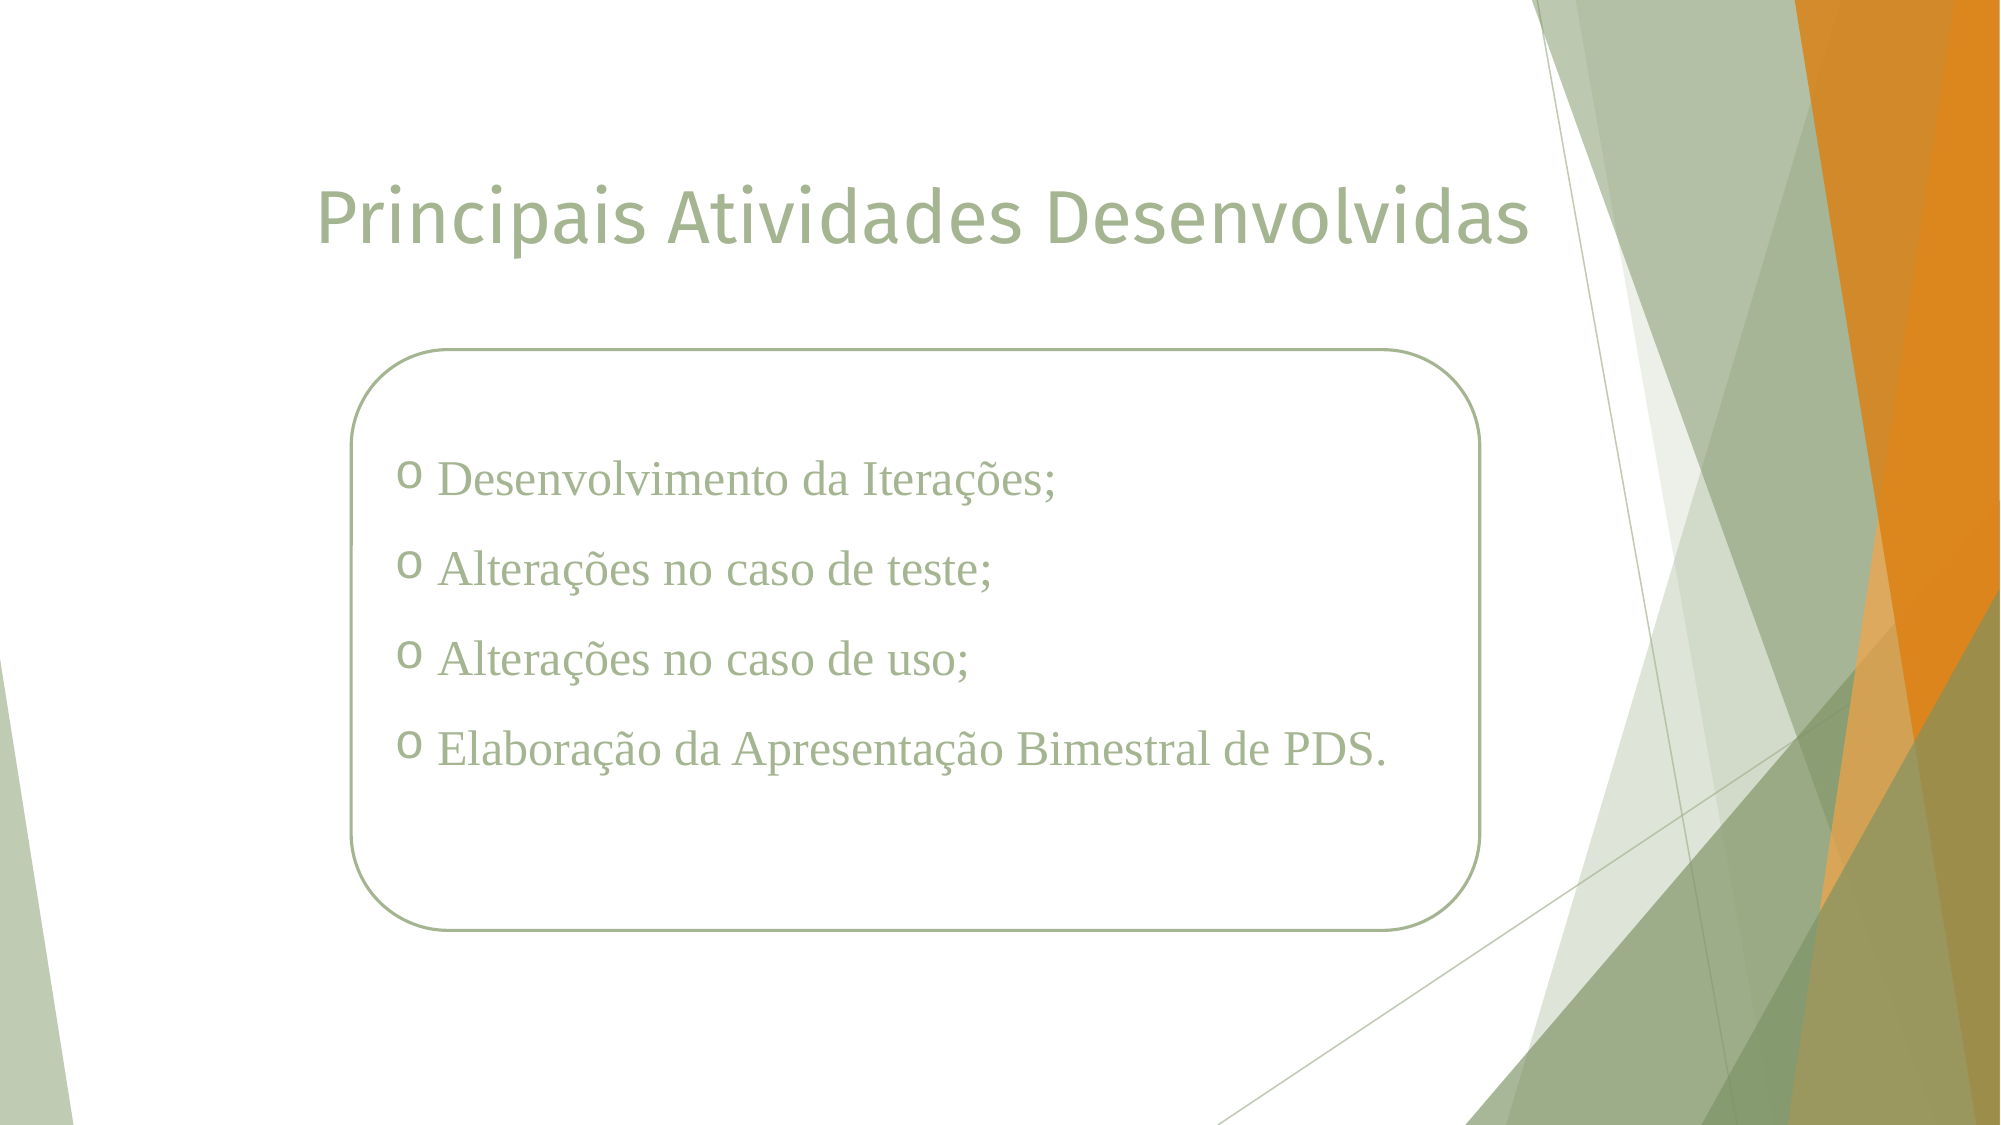

# Principais Atividades Desenvolvidas

 Desenvolvimento da Iterações;
 Alterações no caso de teste;
 Alterações no caso de uso;
 Elaboração da Apresentação Bimestral de PDS.